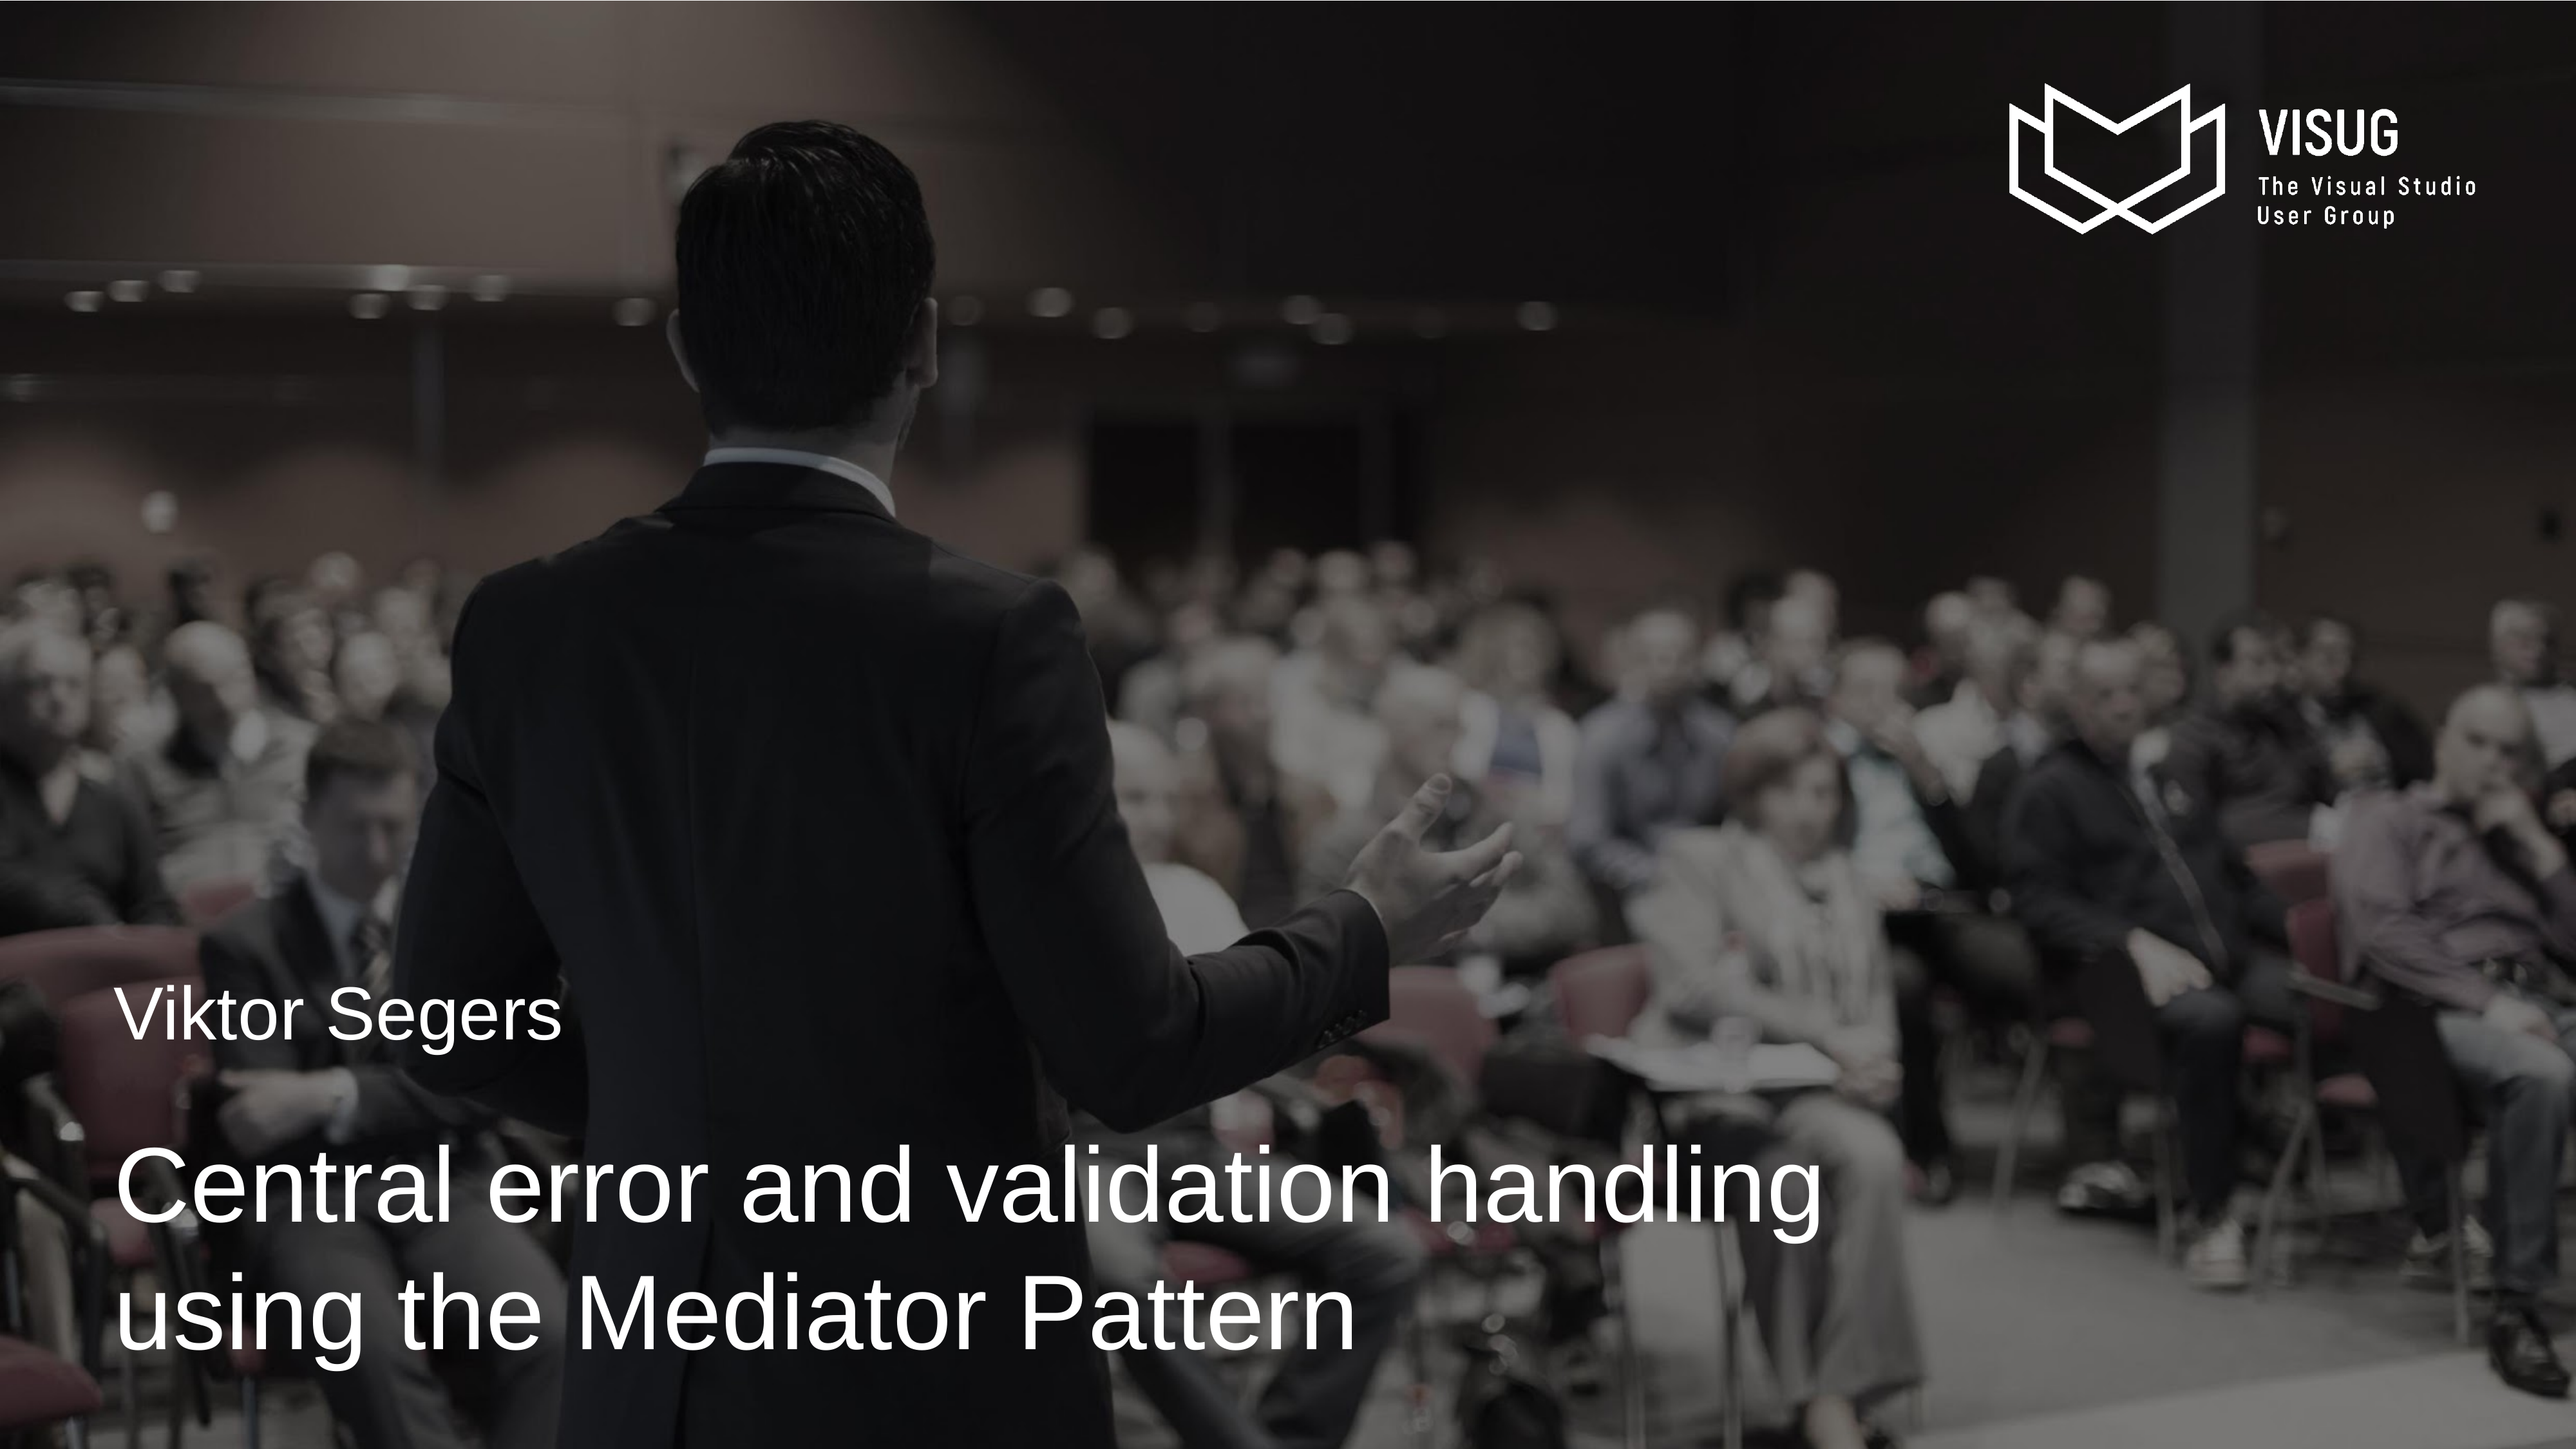

Viktor Segers
Central error and validation handling
using the Mediator Pattern